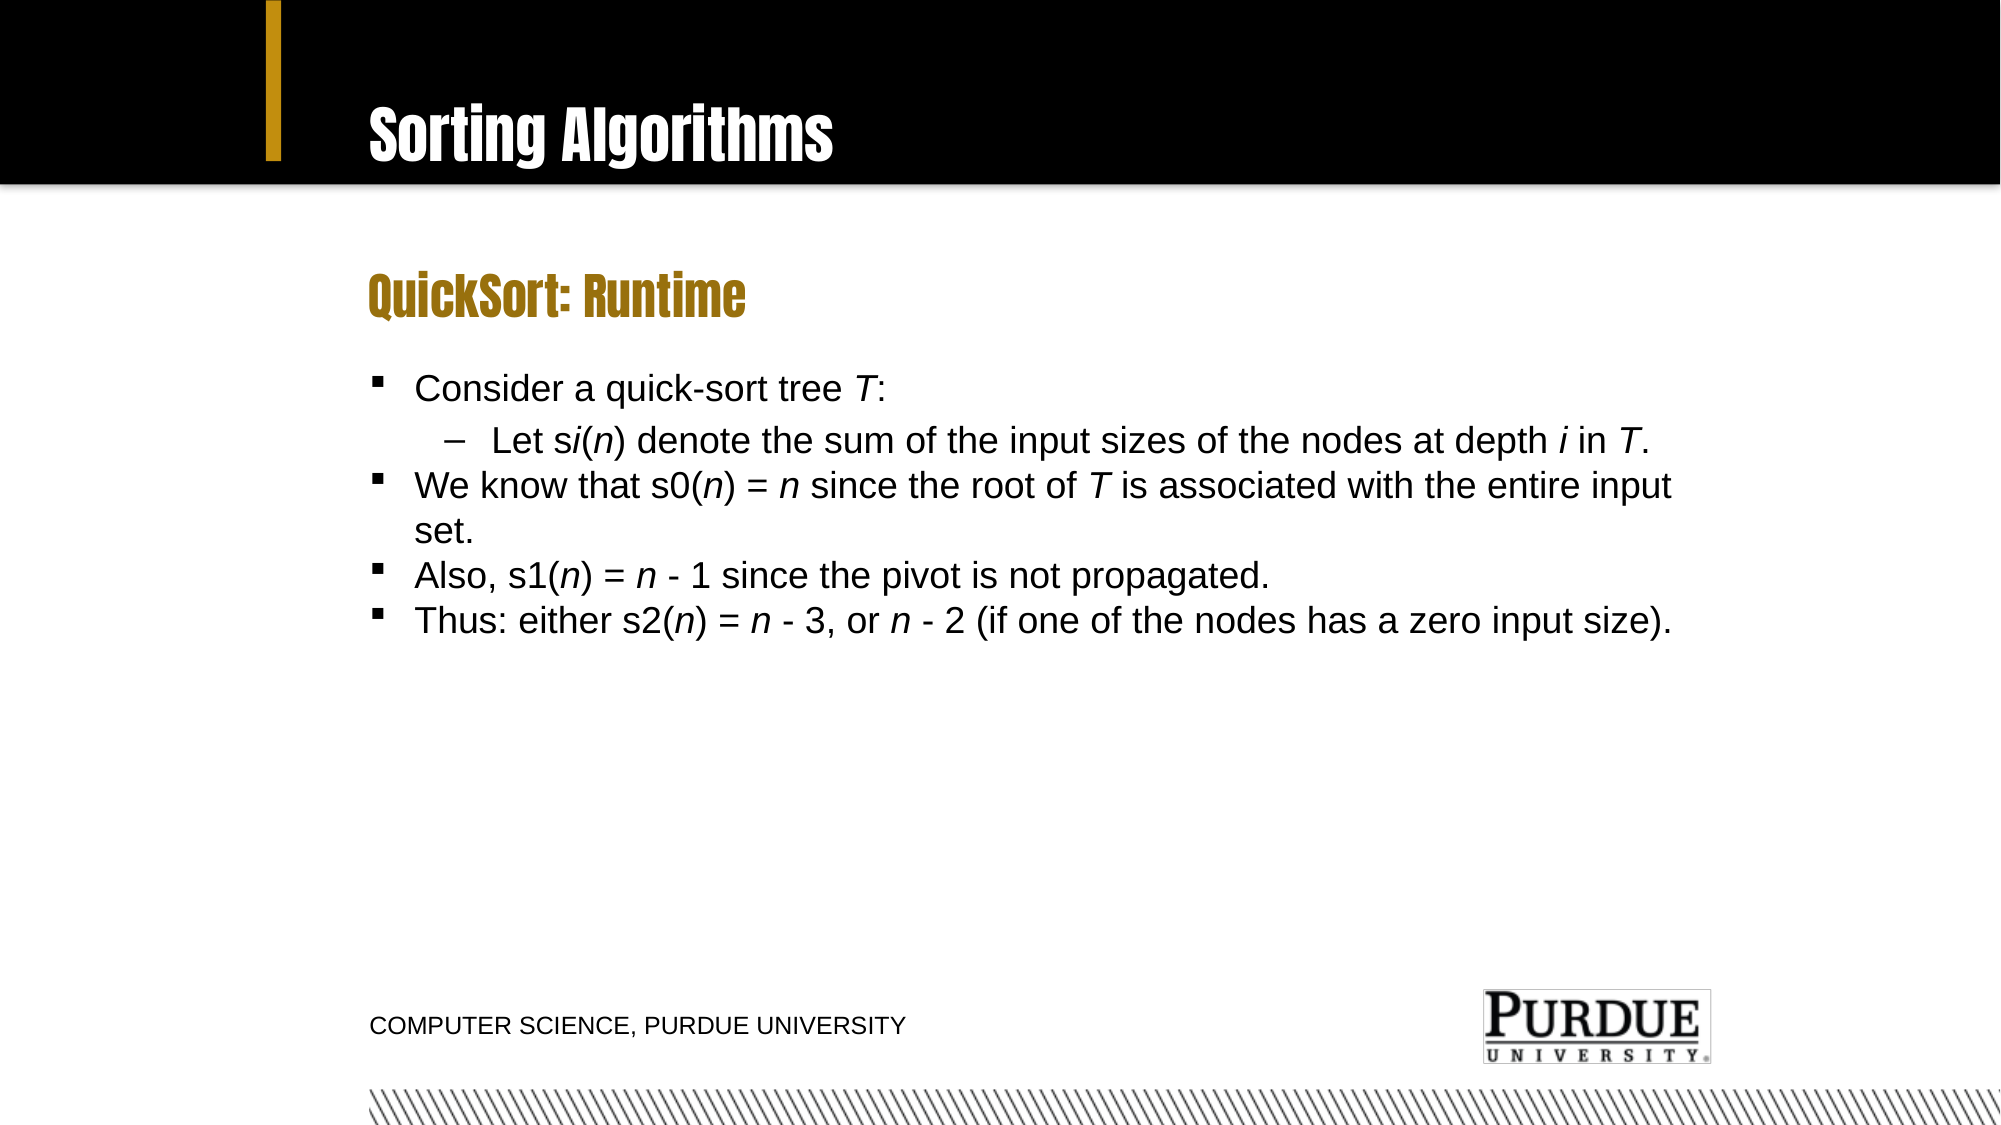

# Sorting Algorithms
QuickSort: Runtime
Consider a quick-sort tree T:
Let si(n) denote the sum of the input sizes of the nodes at depth i in T.
We know that s0(n) = n since the root of T is associated with the entire input set.
Also, s1(n) = n - 1 since the pivot is not propagated.
Thus: either s2(n) = n - 3, or n - 2 (if one of the nodes has a zero input size).
Computer Science, Purdue University